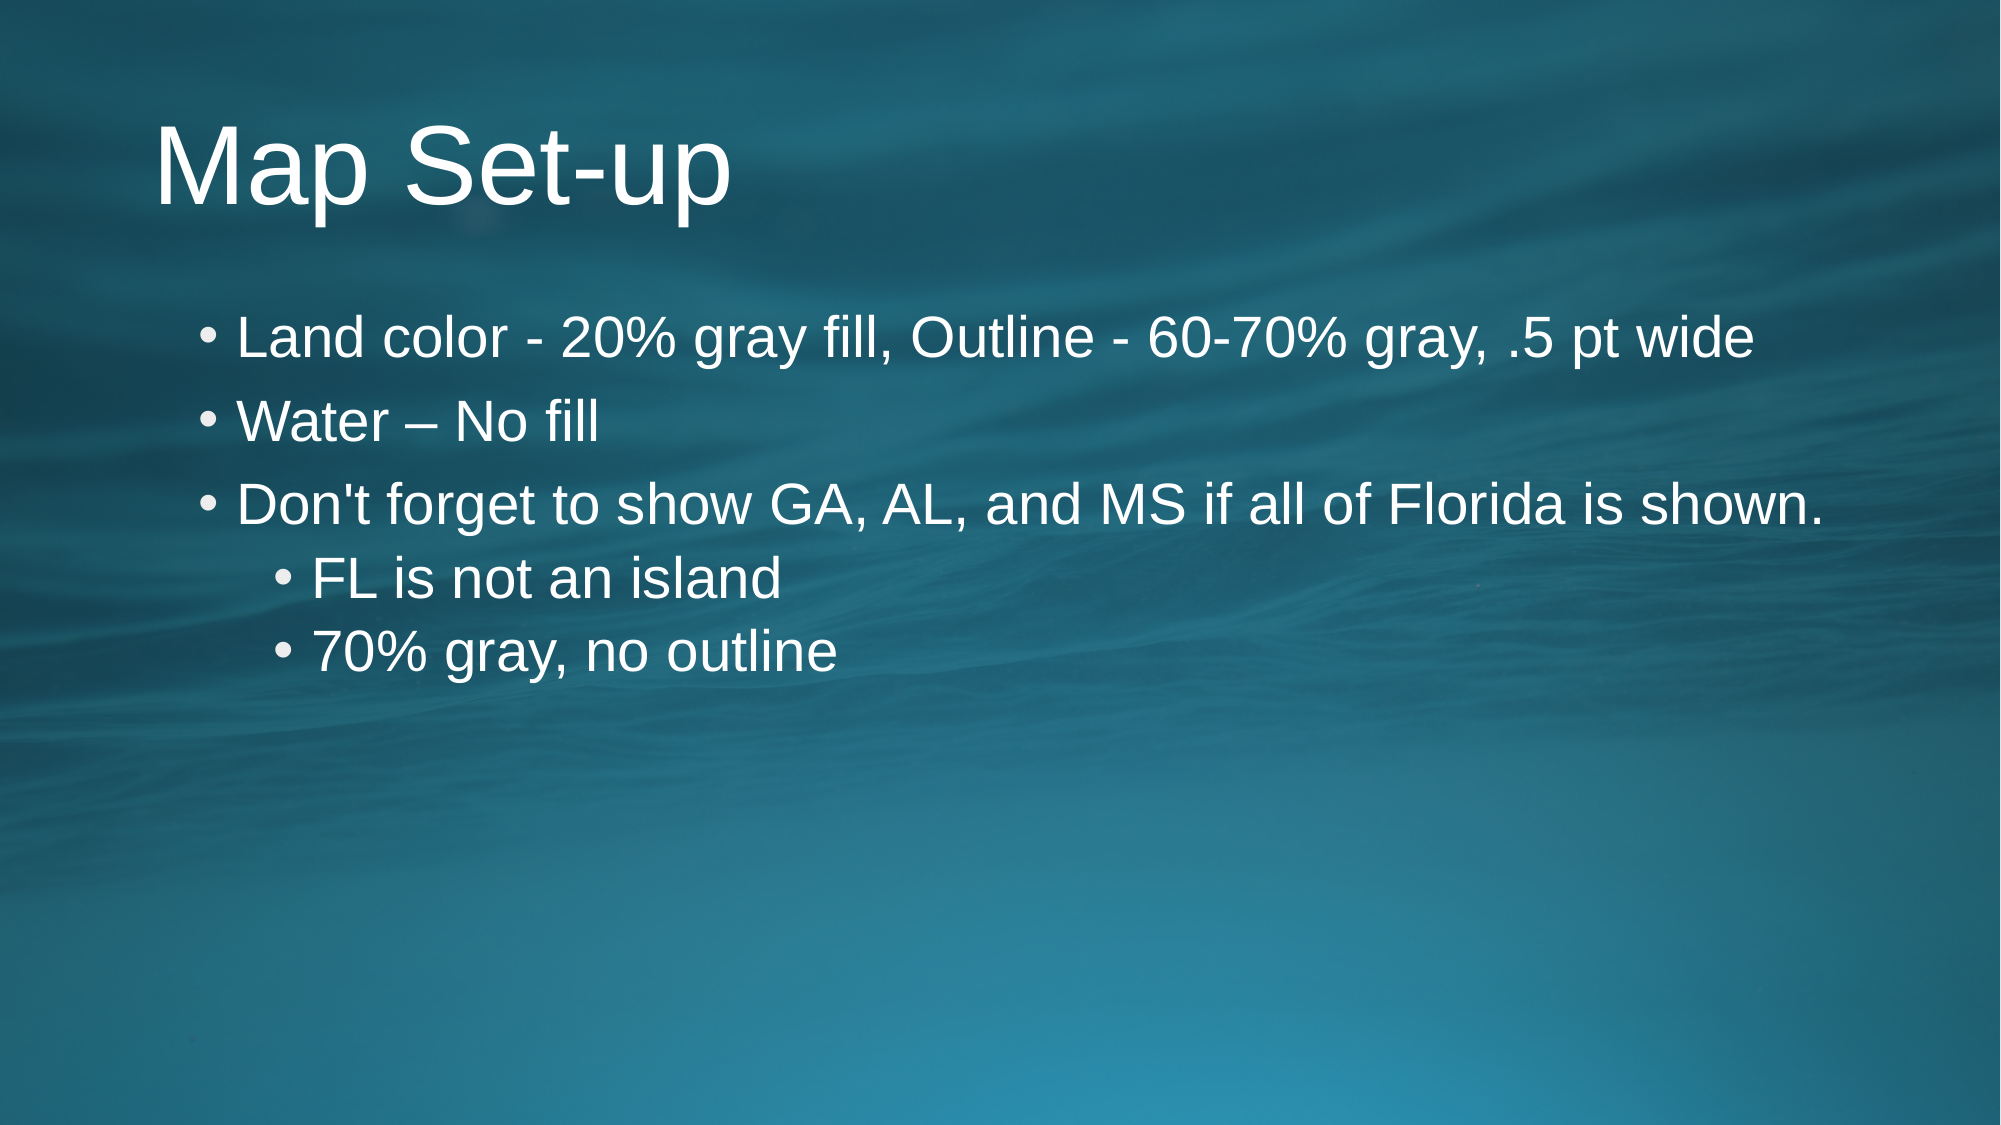

# Map Set-up
Land color - 20% gray fill, Outline - 60-70% gray, .5 pt wide
Water – No fill
Don't forget to show GA, AL, and MS if all of Florida is shown.
FL is not an island
70% gray, no outline